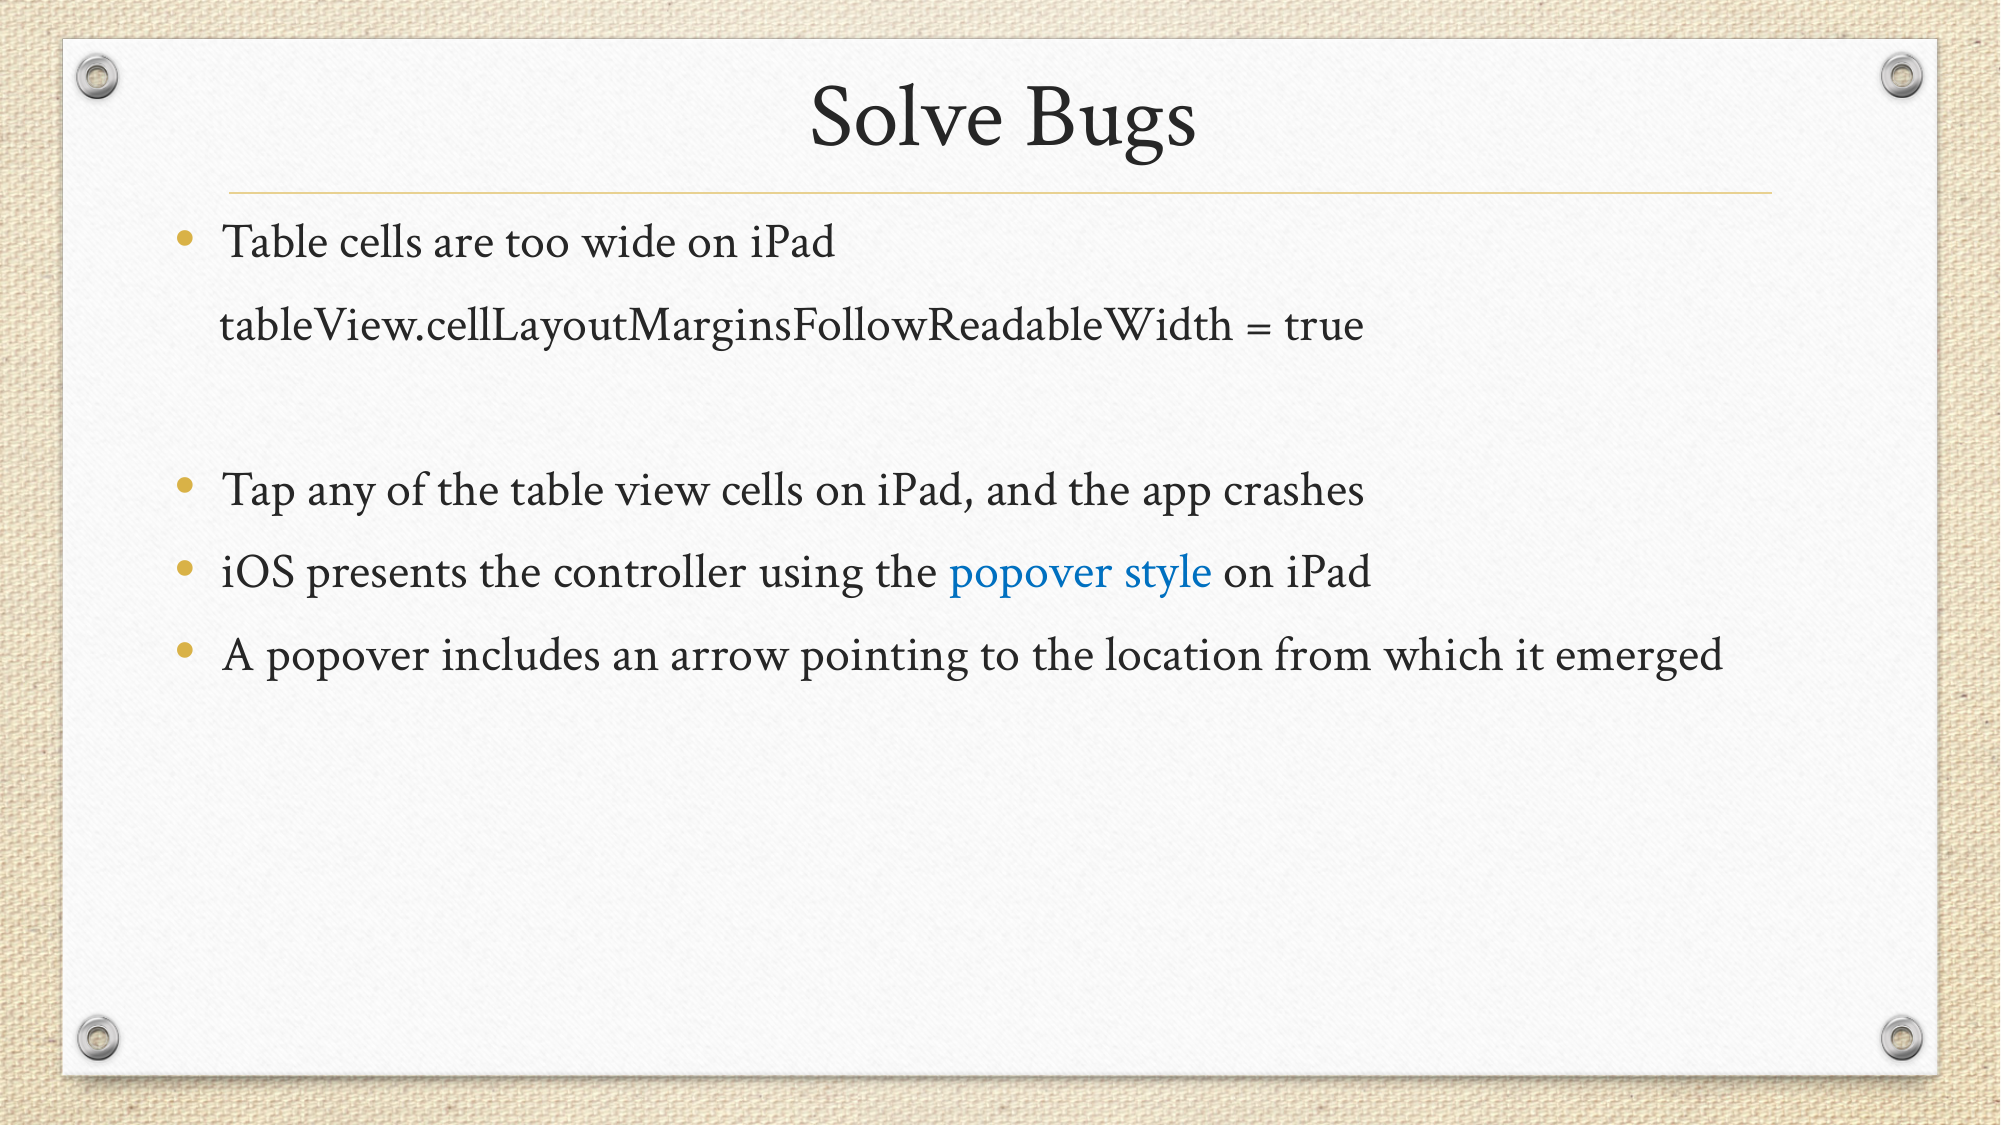

# Solve Bugs
Table cells are too wide on iPad
    tableView.cellLayoutMarginsFollowReadableWidth = true

Tap any of the table view cells on iPad, and the app crashes
iOS presents the controller using the popover style on iPad
A popover includes an arrow pointing to the location from which it emerged